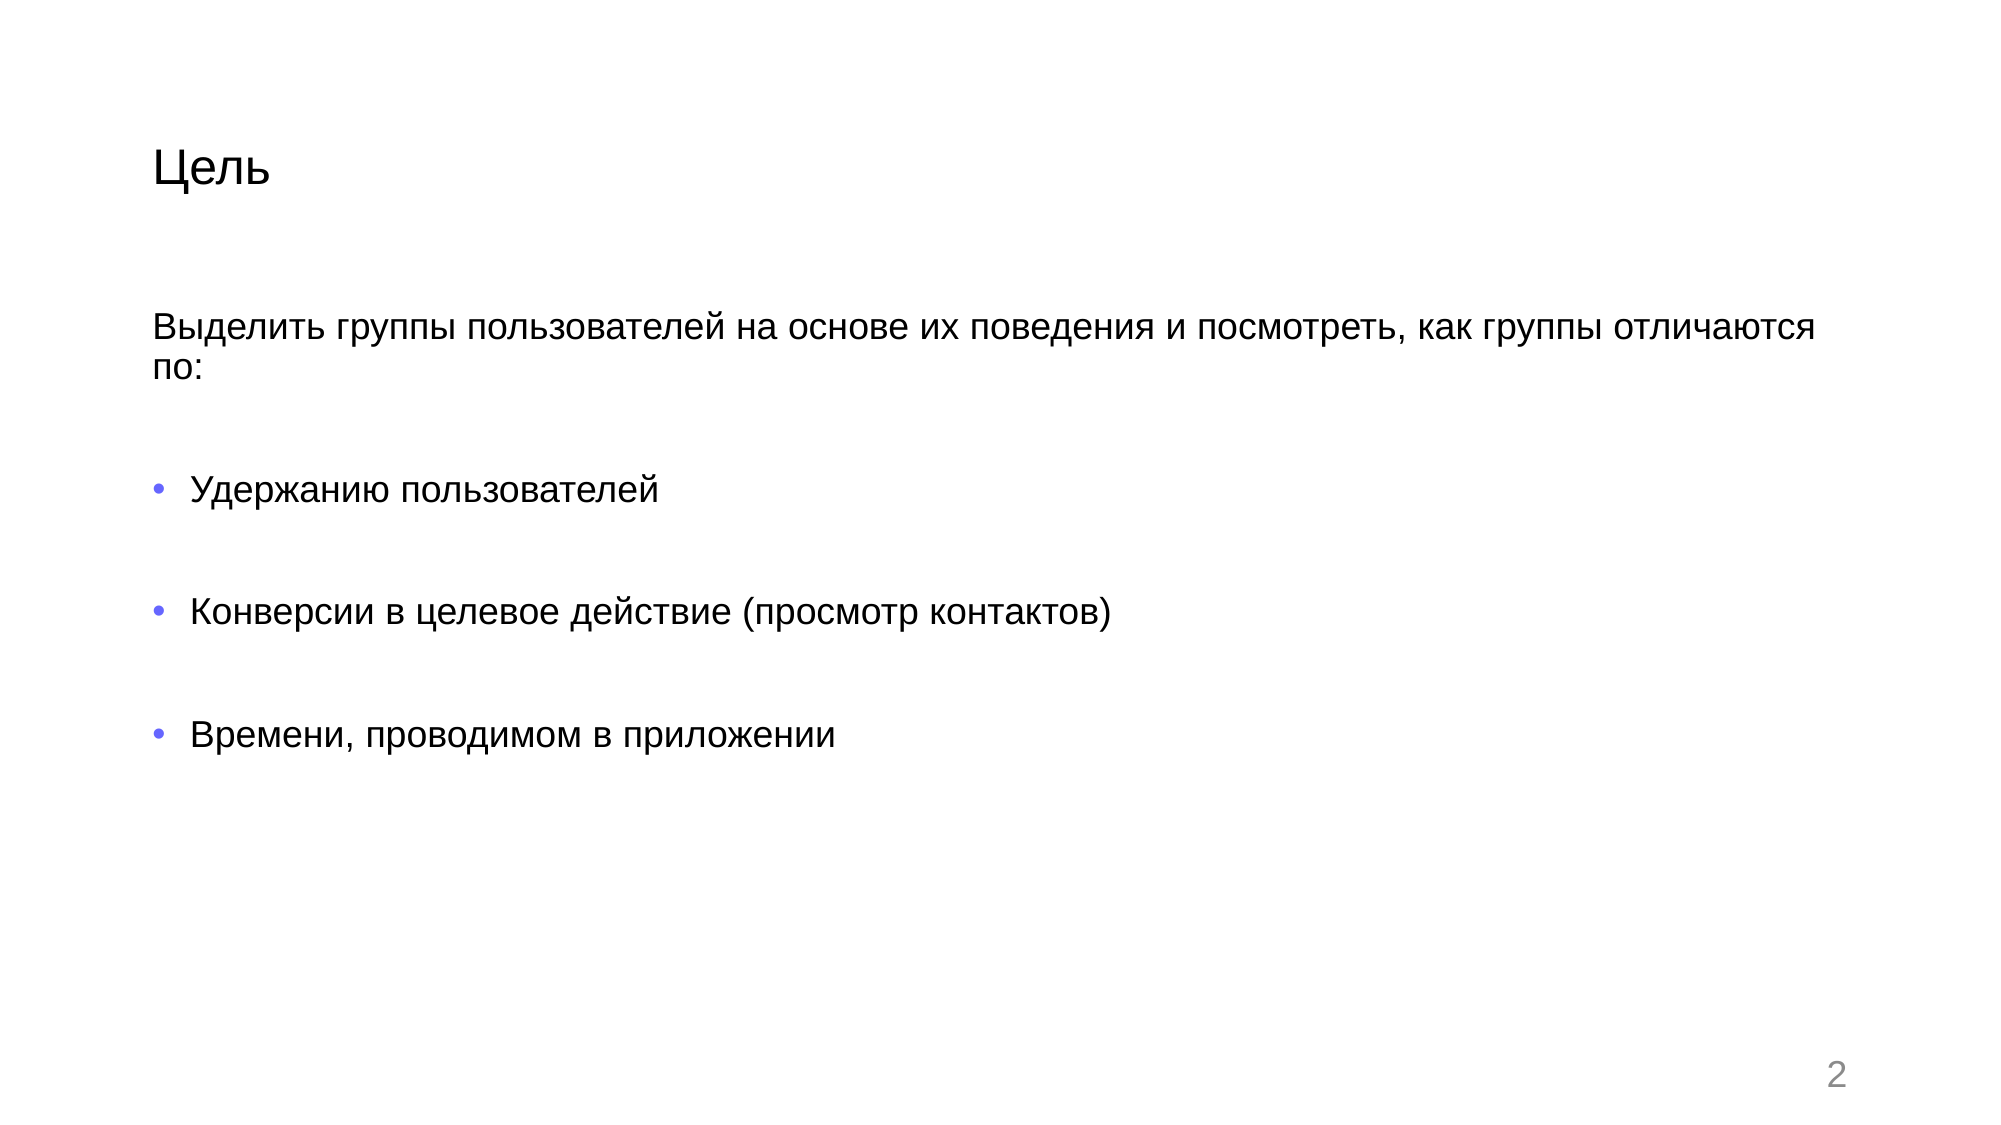

# Цель
Выделить группы пользователей на основе их поведения и посмотреть, как группы отличаются по:

Удержанию пользователей

Конверсии в целевое действие (просмотр контактов)

Времени, проводимом в приложении
2